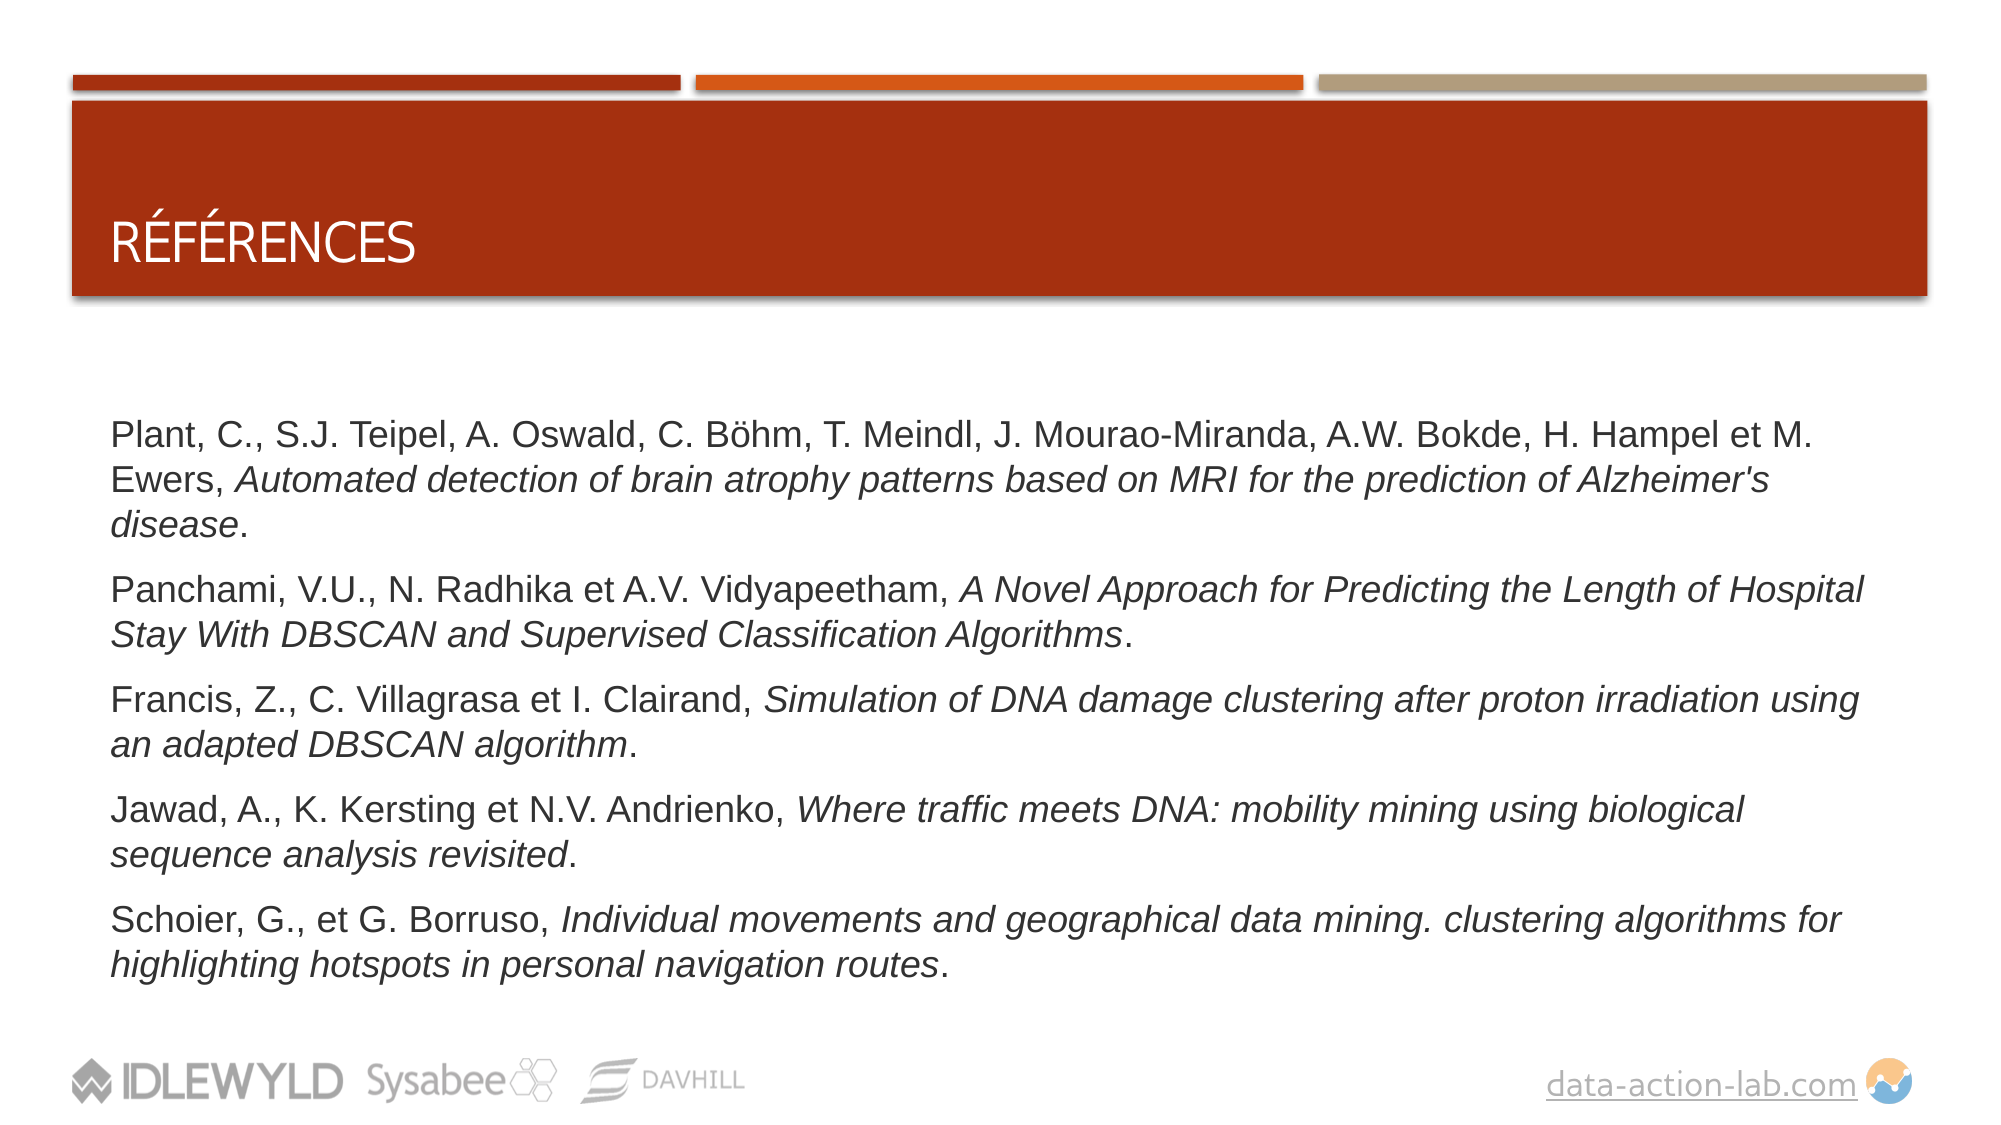

# RÉfÉrences
Plant, C., S.J. Teipel, A. Oswald, C. Böhm, T. Meindl, J. Mourao-Miranda, A.W. Bokde, H. Hampel et M. Ewers, Automated detection of brain atrophy patterns based on MRI for the prediction of Alzheimer's disease.
Panchami, V.U., N. Radhika et A.V. Vidyapeetham, A Novel Approach for Predicting the Length of Hospital Stay With DBSCAN and Supervised Classification Algorithms.
Francis, Z., C. Villagrasa et I. Clairand, Simulation of DNA damage clustering after proton irradiation using an adapted DBSCAN algorithm.
Jawad, A., K. Kersting et N.V. Andrienko, Where traffic meets DNA: mobility mining using biological sequence analysis revisited.
Schoier, G., et G. Borruso, Individual movements and geographical data mining. clustering algorithms for highlighting hotspots in personal navigation routes.